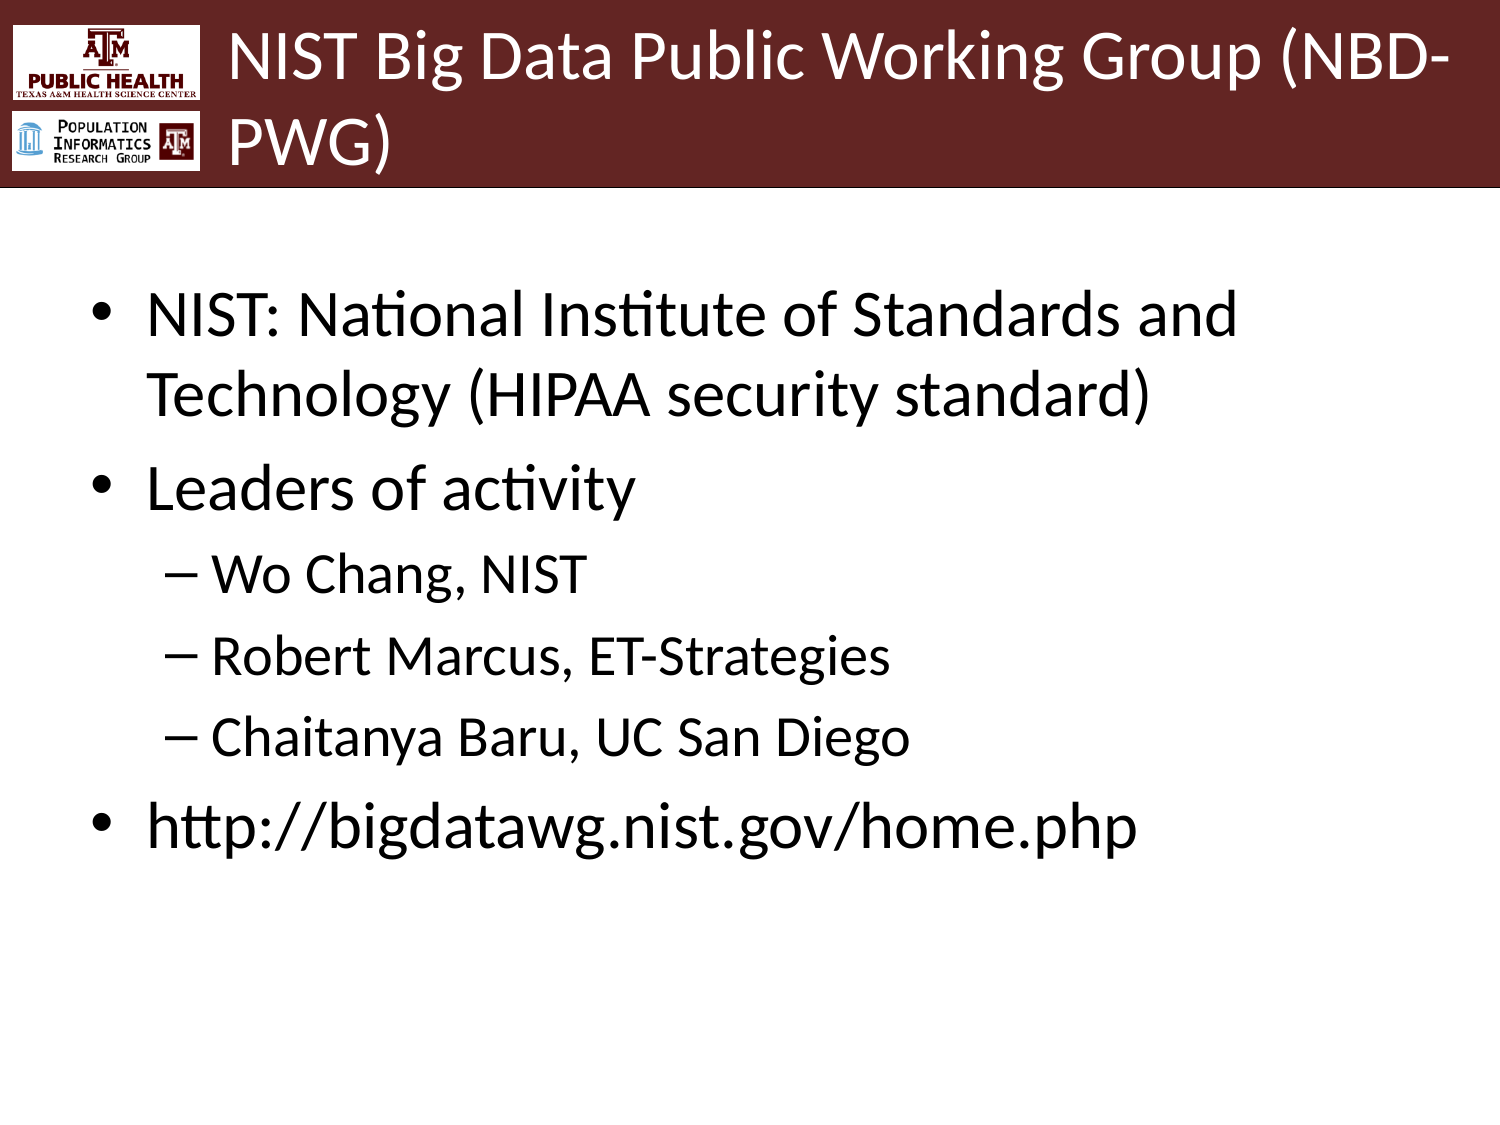

# NIST Big Data Public Working Group (NBD-PWG)
NIST: National Institute of Standards and Technology (HIPAA security standard)
Leaders of activity
Wo Chang, NIST
Robert Marcus, ET-Strategies
Chaitanya Baru, UC San Diego
http://bigdatawg.nist.gov/home.php